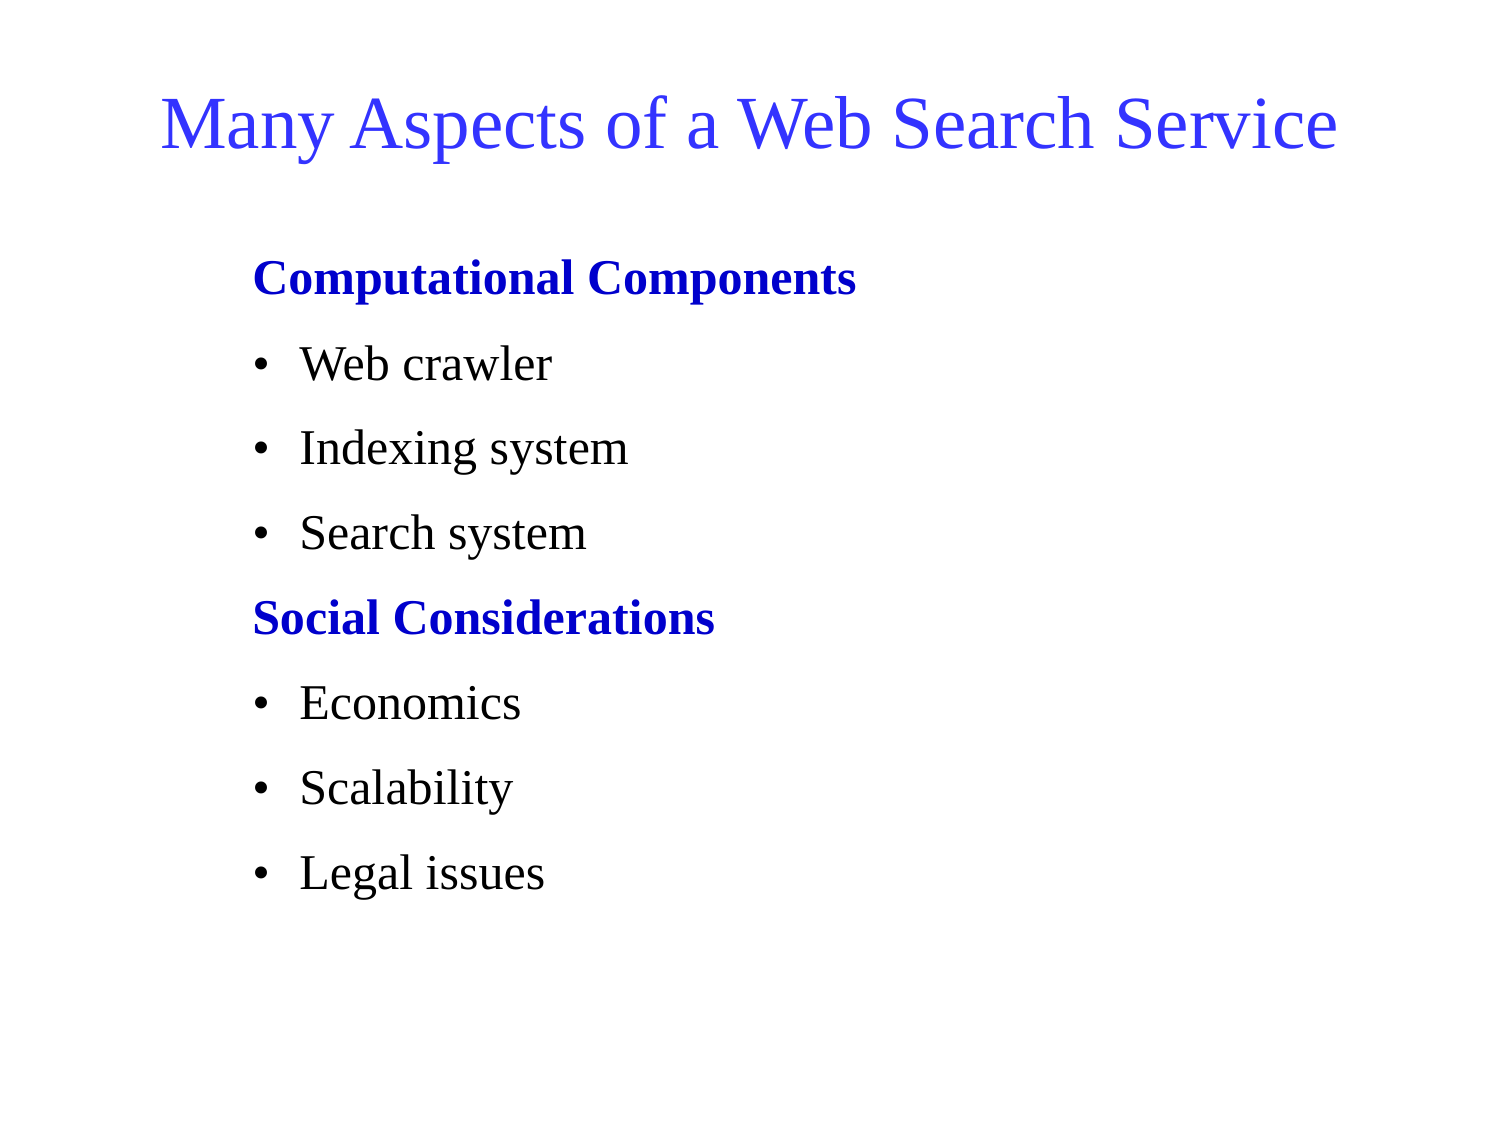

# Many Aspects of a Web Search Service
Computational Components
•	Web crawler
•	Indexing system
•	Search system
Social Considerations
•	Economics
•	Scalability
•	Legal issues